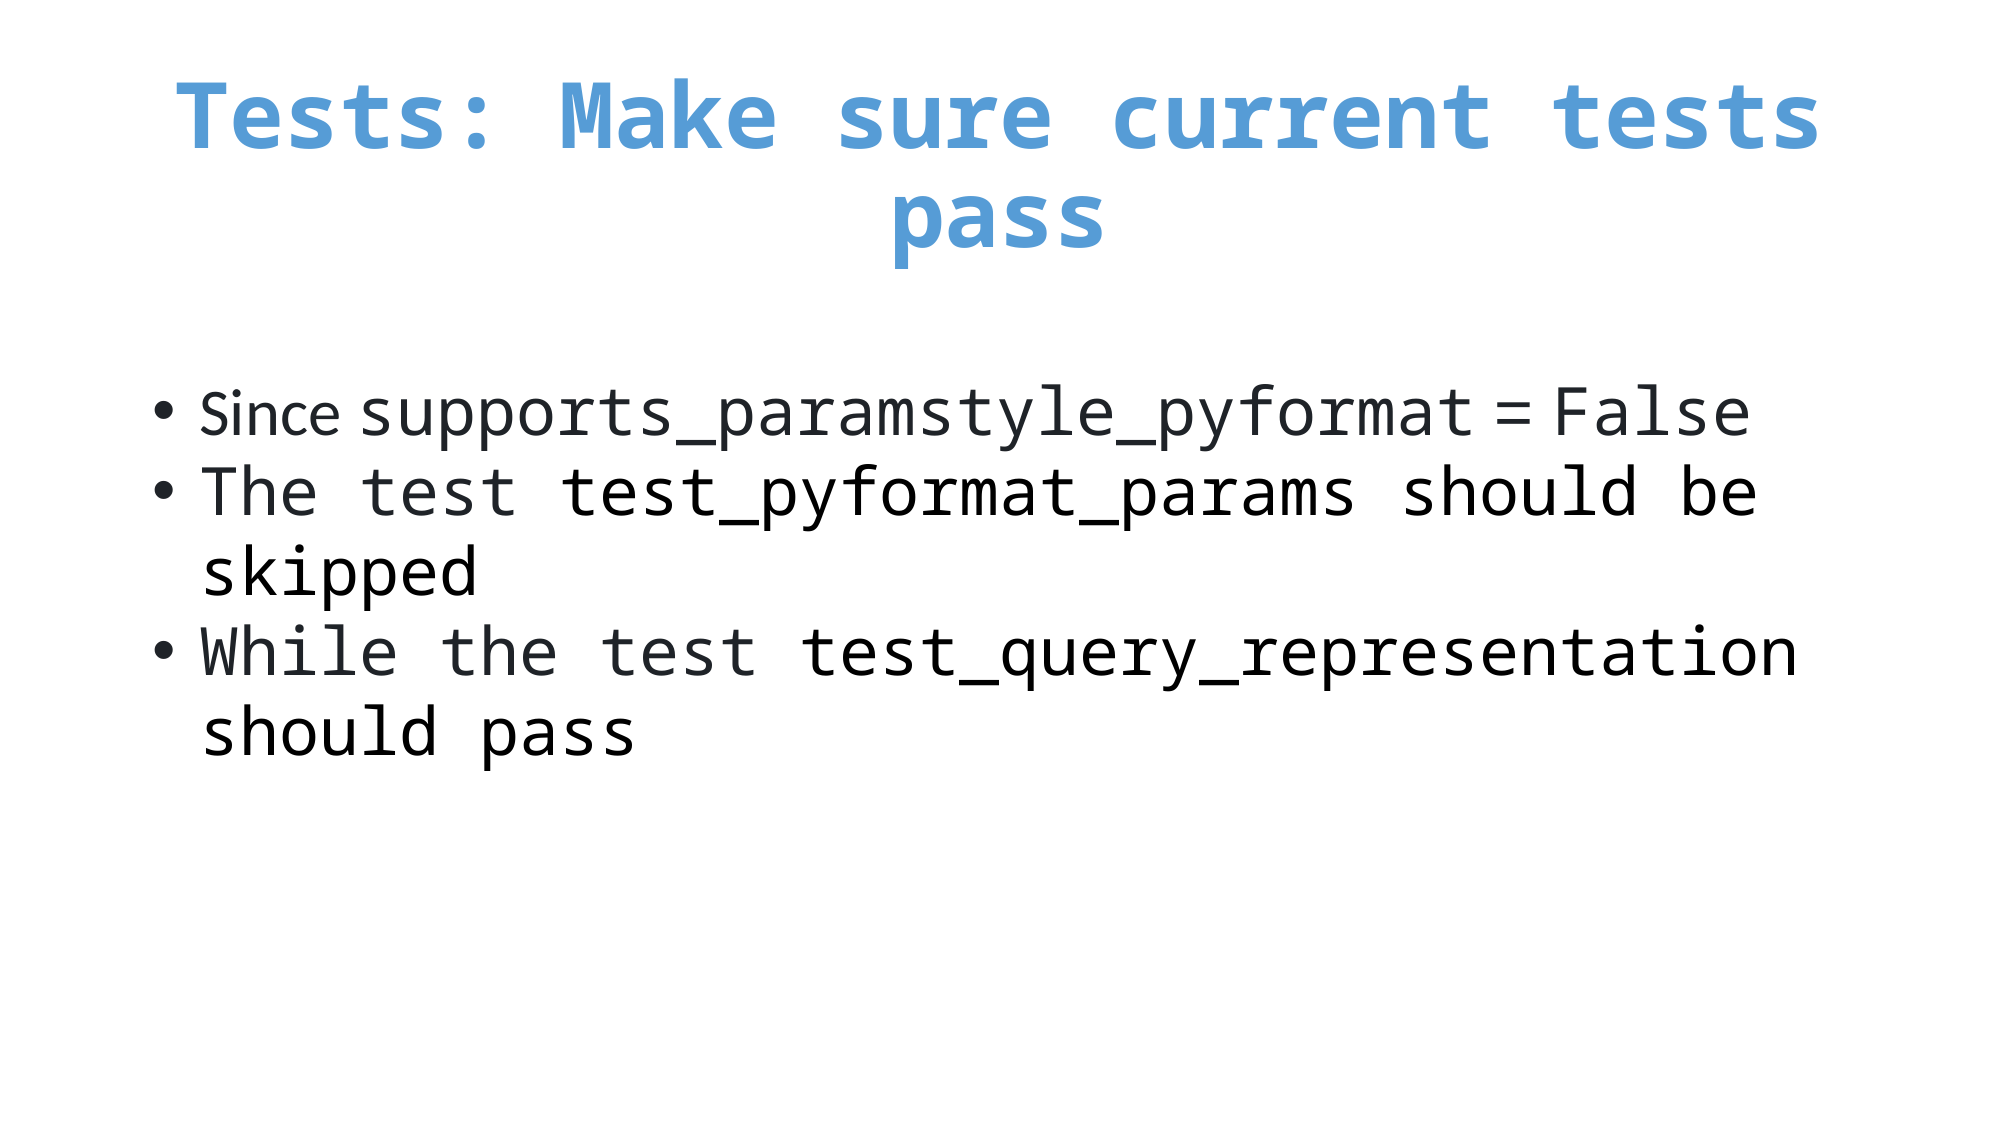

# Tests: Make sure current tests pass
Since supports_paramstyle_pyformat = False
The test test_pyformat_params should be skipped
While the test test_query_representation should pass